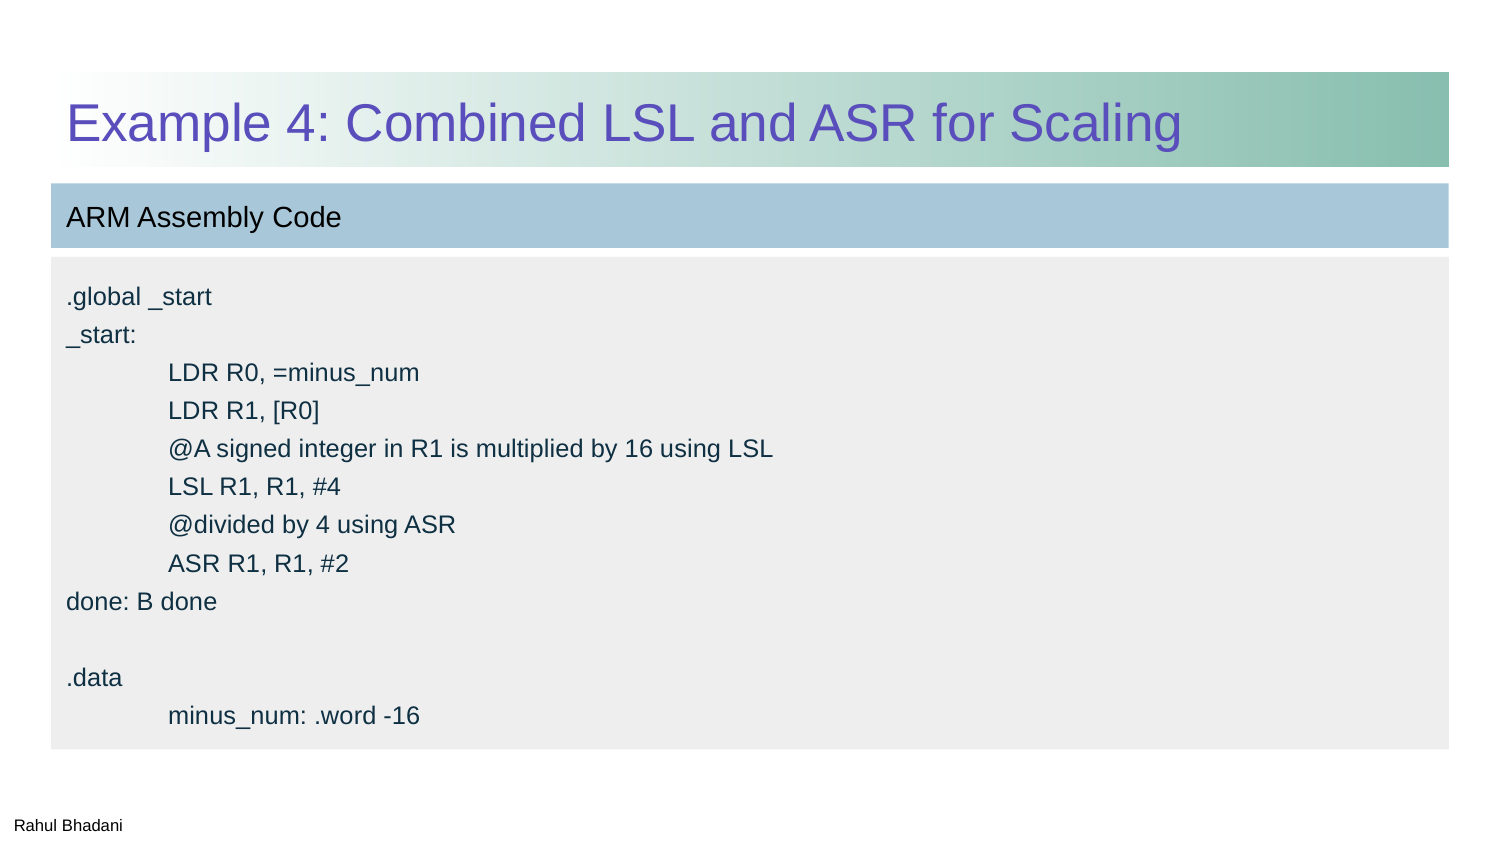

# Example 4: Combined LSL and ASR for Scaling
.global _start
_start:
	LDR R0, =minus_num
	LDR R1, [R0]
	@A signed integer in R1 is multiplied by 16 using LSL
	LSL R1, R1, #4
	@divided by 4 using ASR
	ASR R1, R1, #2
done: B done

.data
	minus_num: .word -16